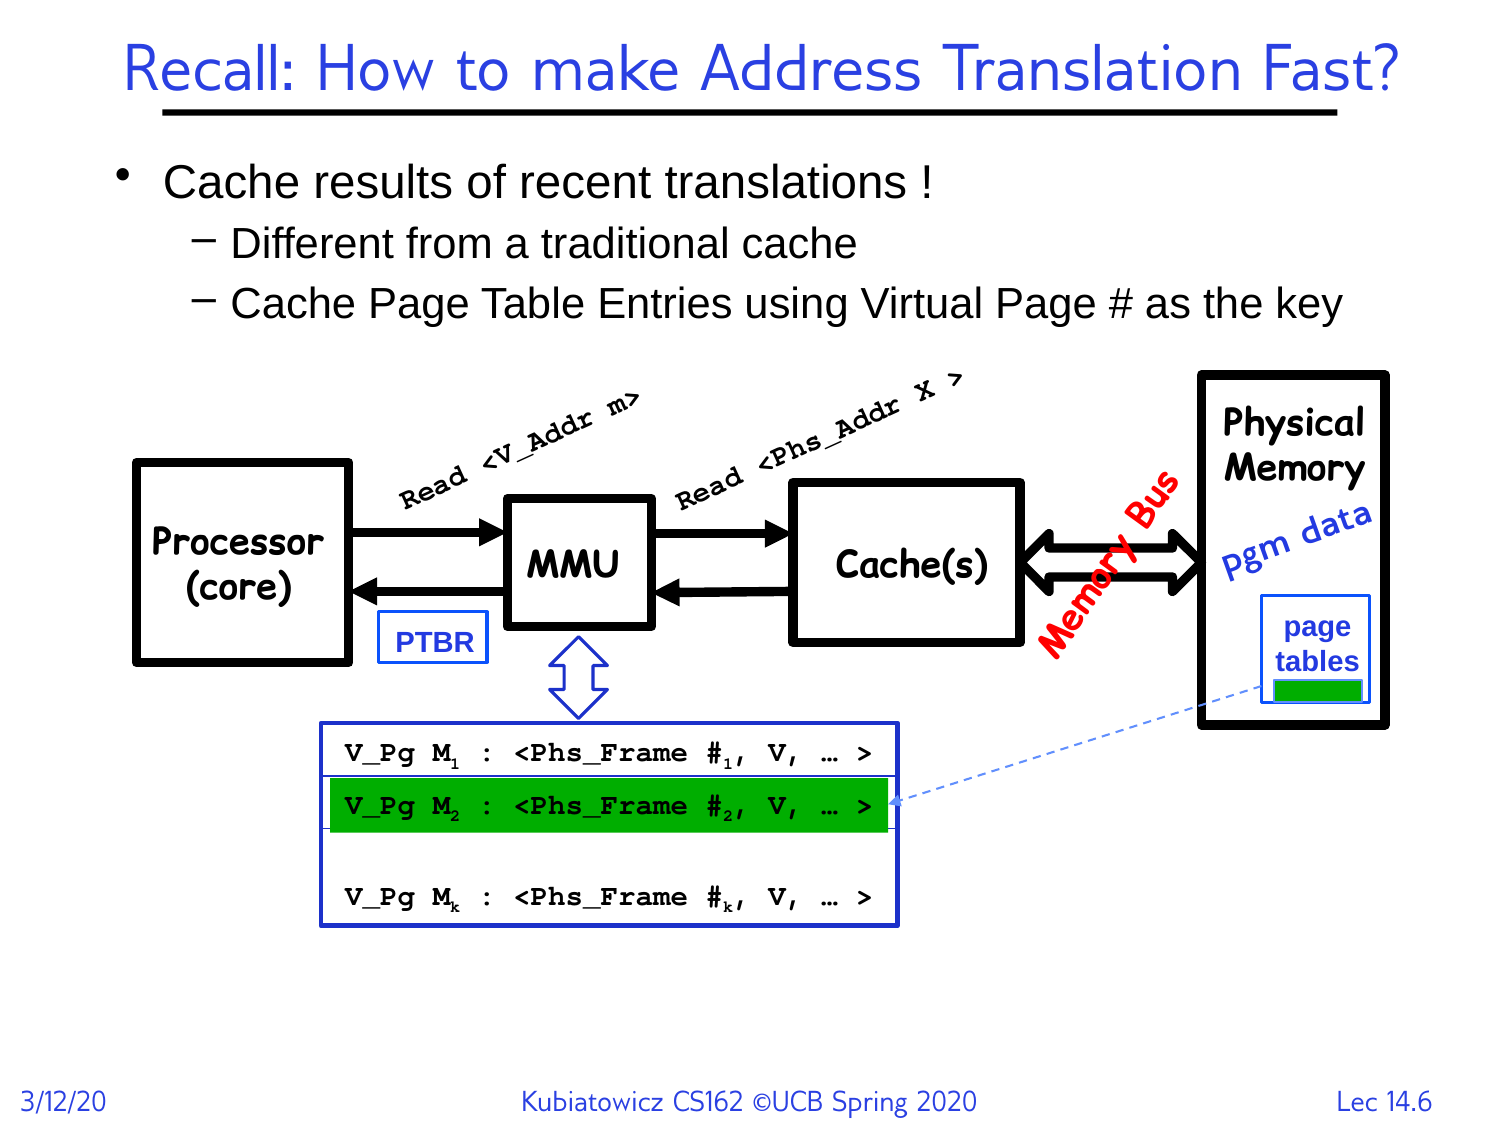

# Recall: How to make Address Translation Fast?
Cache results of recent translations !
Different from a traditional cache
Cache Page Table Entries using Virtual Page # as the key

Physical
Memory
Read <Phs_Addr X >
Read <V_Addr m>

pgm data
Processor
(core)
Memory Bus
Cache(s)
MMU

page tables

PTBR

V_Pg M1 : <Phs_Frame #1, V, … >
V_Pg M2 : <Phs_Frame #2, V, … >
V_Pg Mk : <Phs_Frame #k, V, … >

V_Pg M2 : <Phs_Frame #2, V, … >